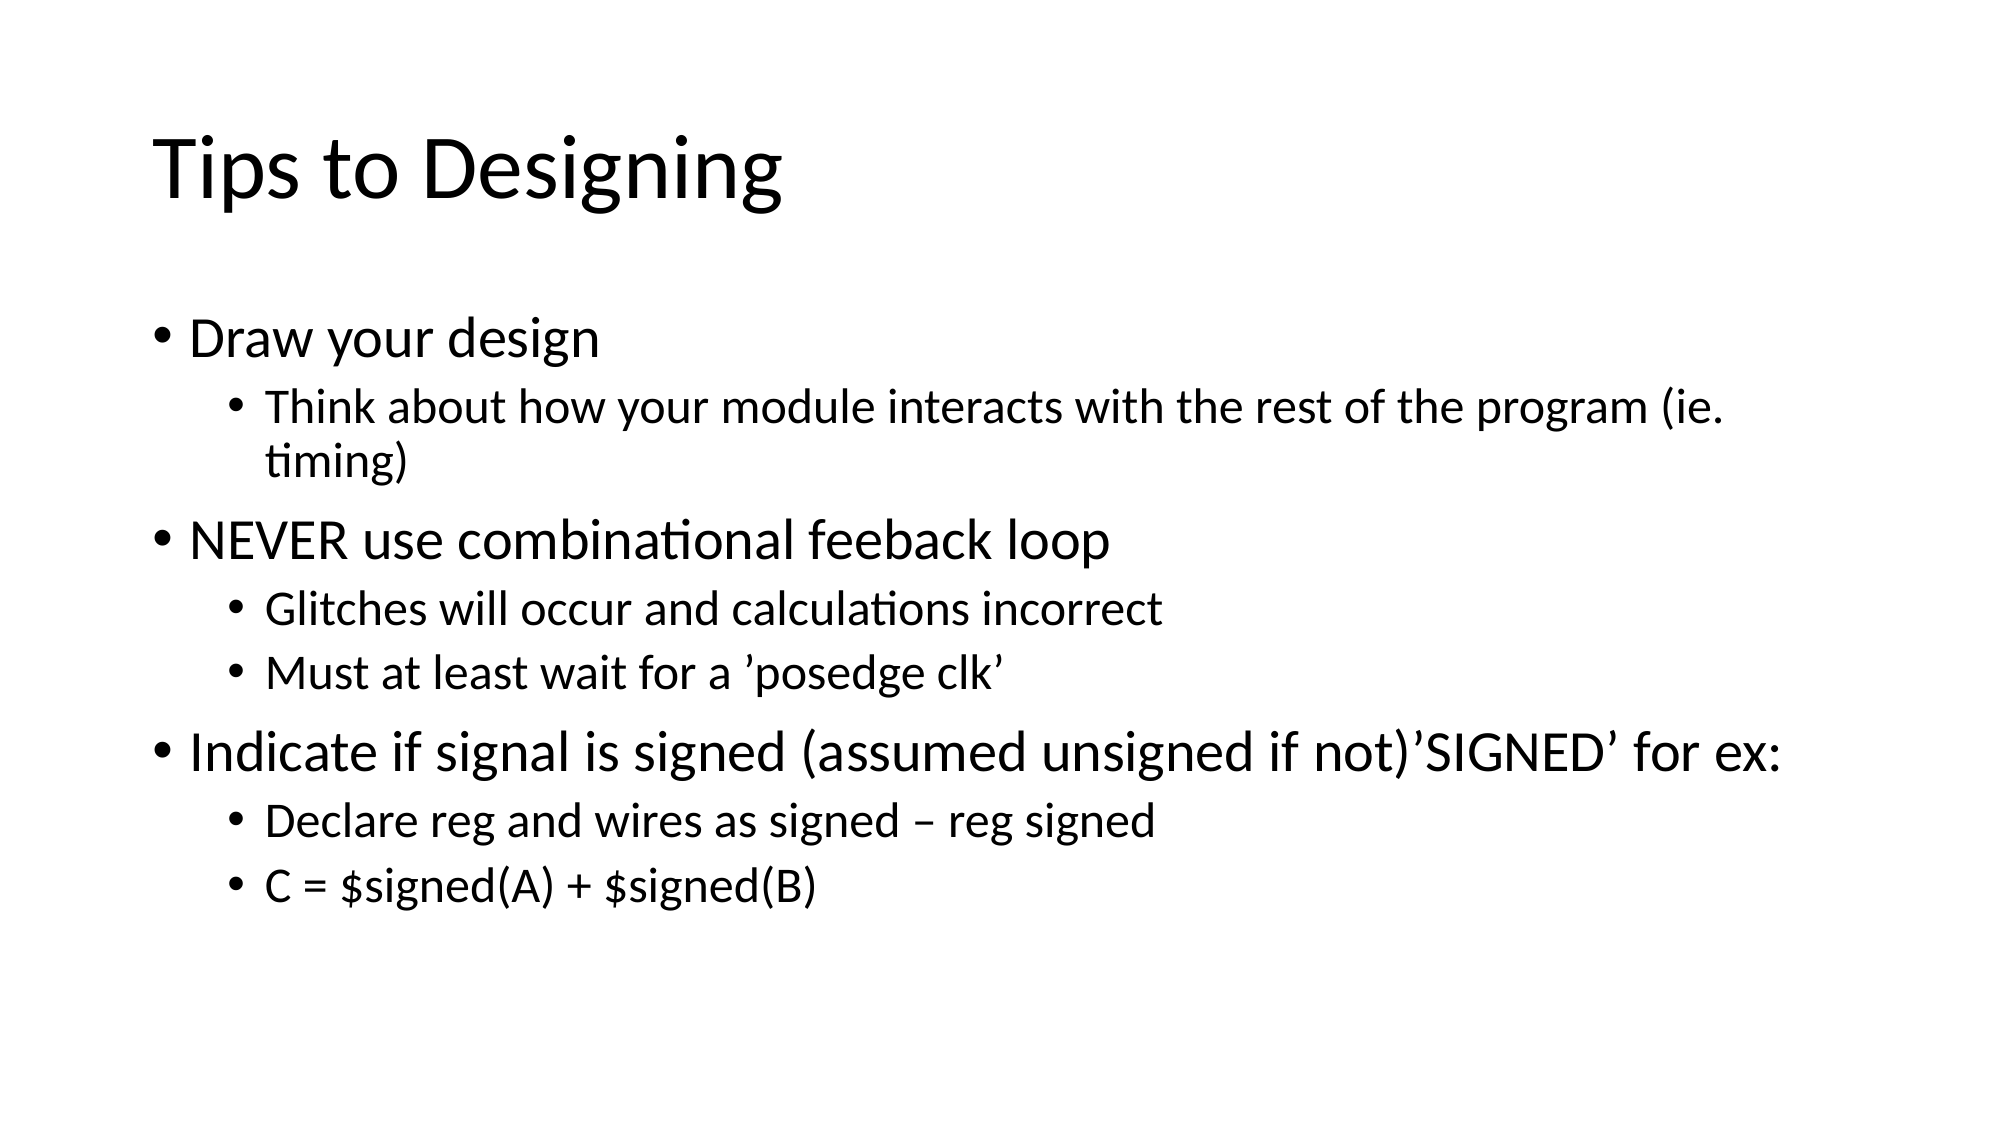

# Tips to Designing
Draw your design
Think about how your module interacts with the rest of the program (ie. timing)
NEVER use combinational feeback loop
Glitches will occur and calculations incorrect
Must at least wait for a ’posedge clk’
Indicate if signal is signed (assumed unsigned if not)’SIGNED’ for ex:
Declare reg and wires as signed – reg signed
C = $signed(A) + $signed(B)